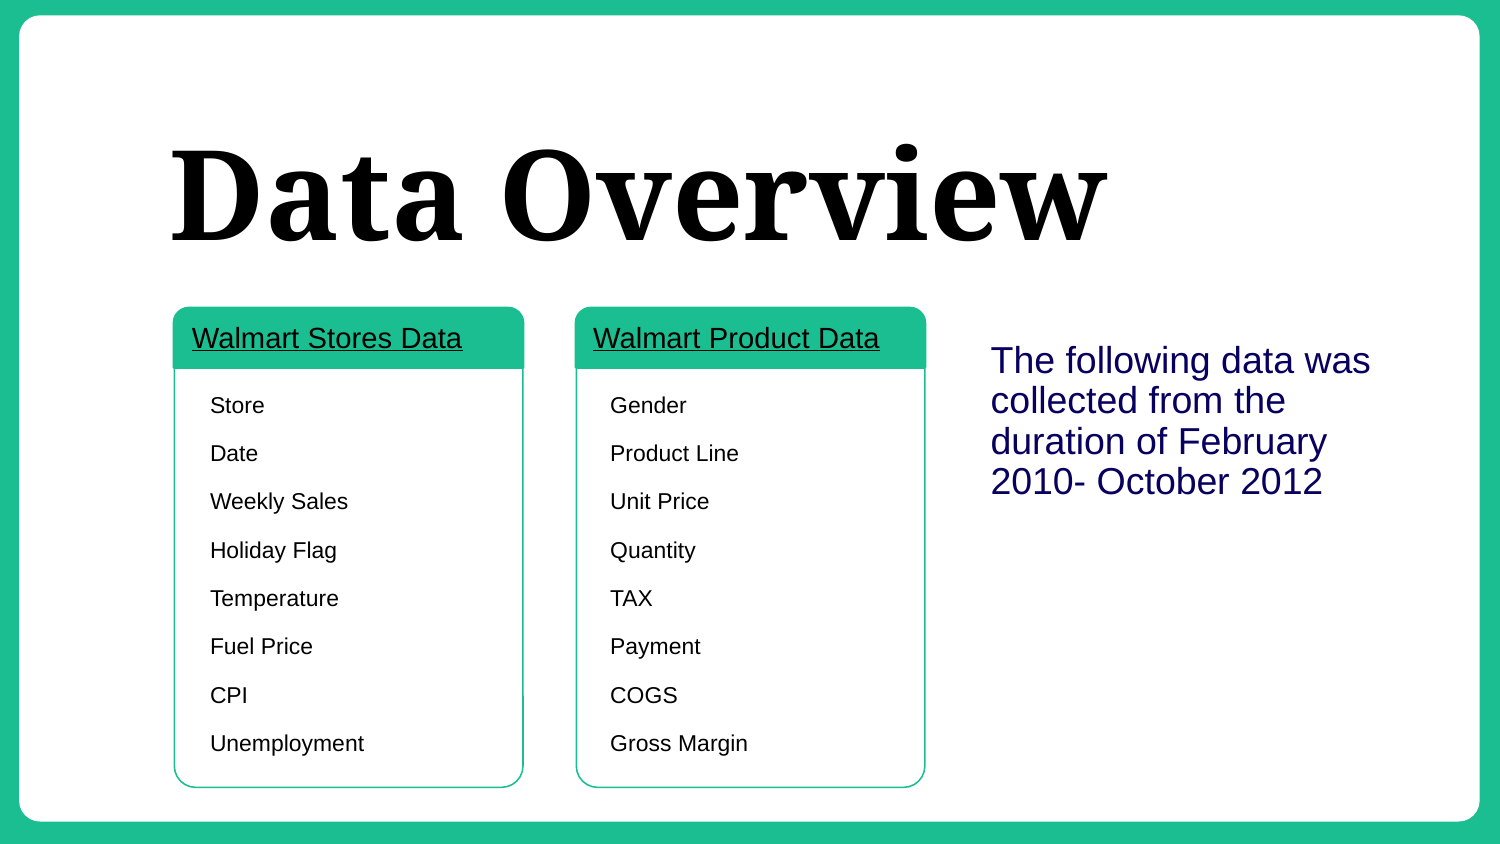

# Data Overview
Walmart Stores Data

Walmart Product Data

The following data was collected from the duration of February 2010- October 2012
Store
Date
Weekly Sales
Holiday Flag
Temperature
Fuel Price
CPI
Unemployment

Gender
Product Line
Unit Price
Quantity
TAX
Payment
COGS
Gross Margin